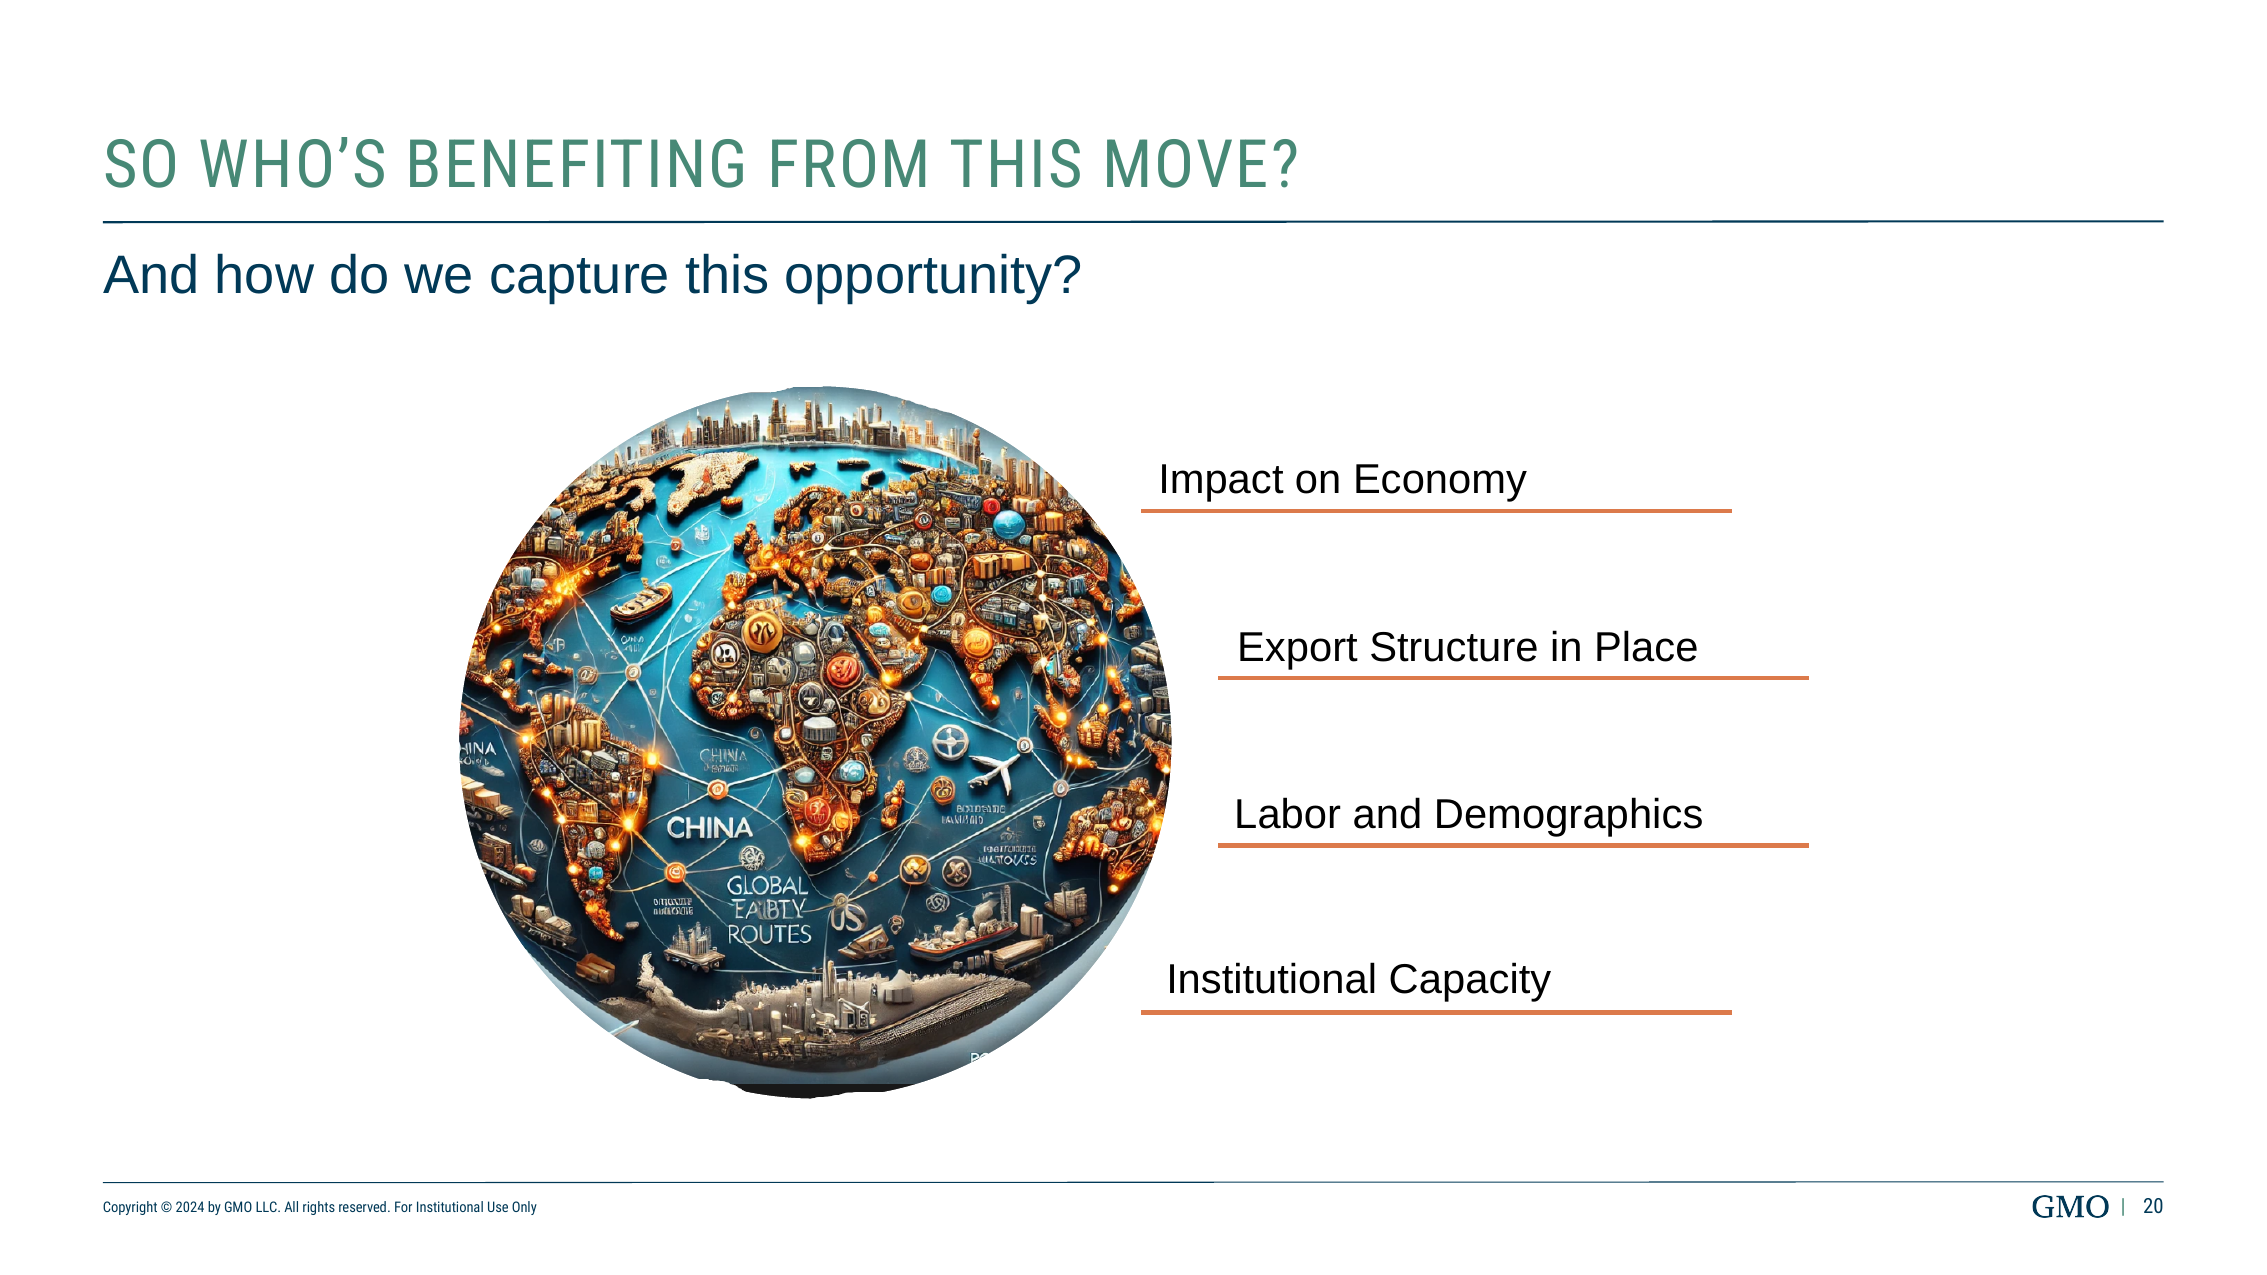

# So Who’s Benefiting From this Move?
And how do we capture this opportunity?

Impact on Economy
Export Structure in Place
Labor and Demographics
Institutional Capacity